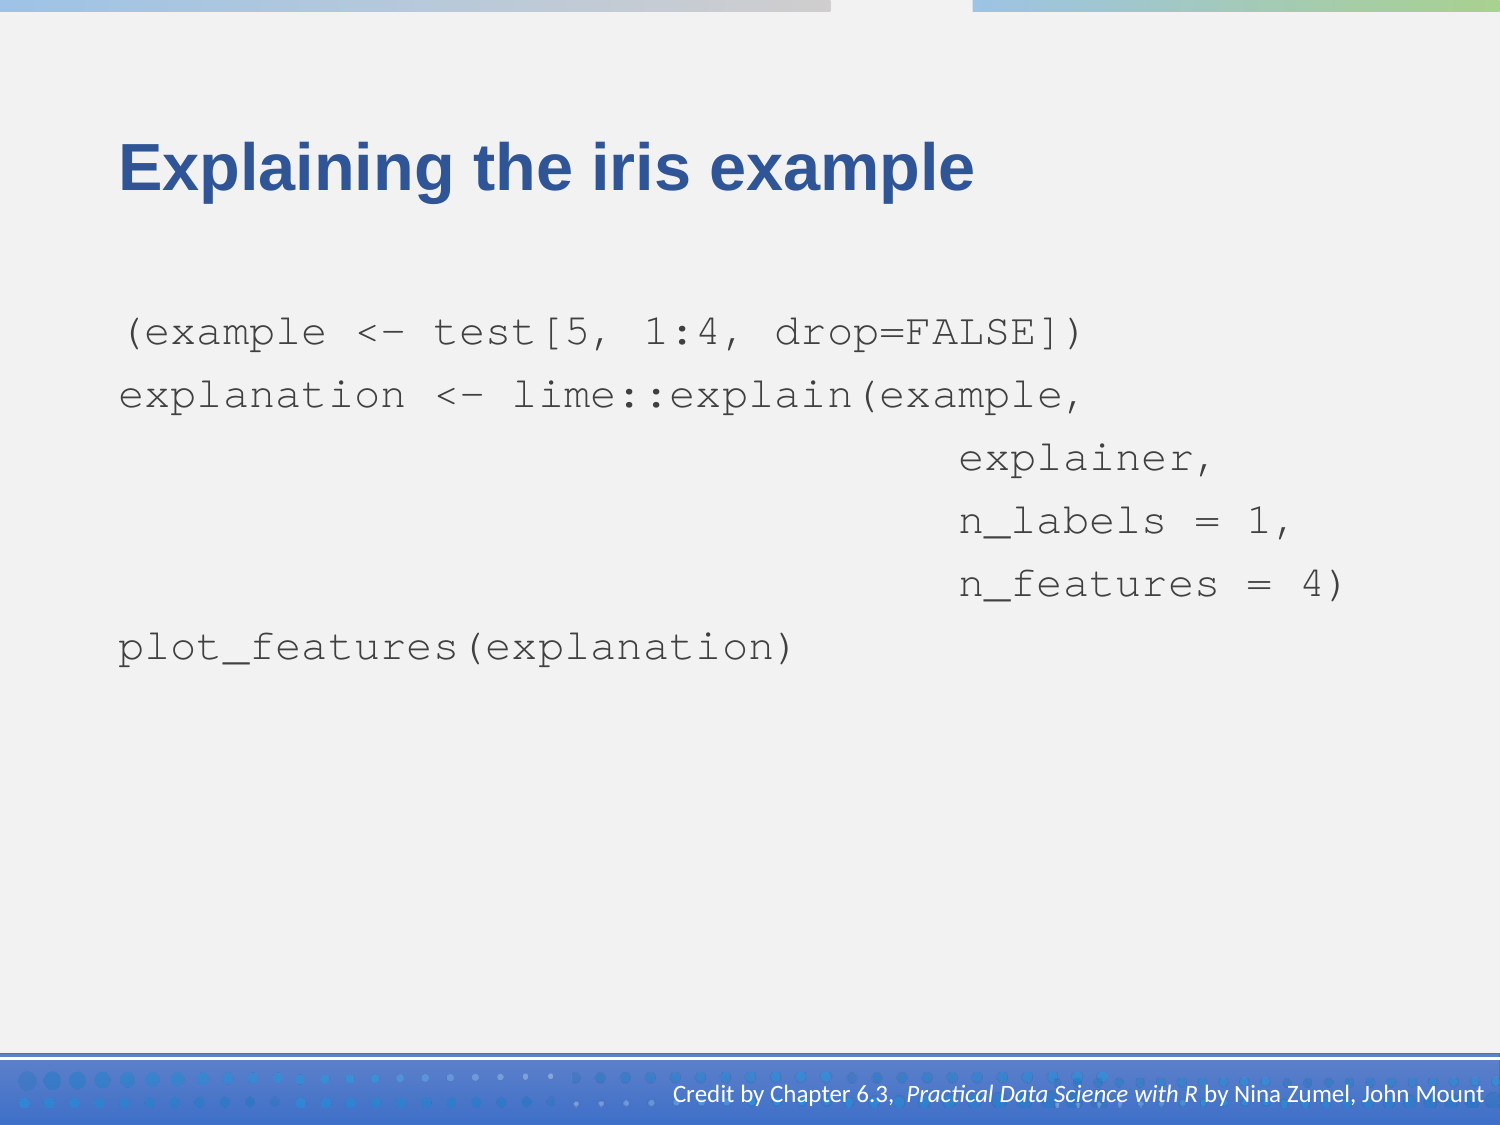

# Explaining the iris example
(example <- test[5, 1:4, drop=FALSE])
explanation <- lime::explain(example,
                                explainer,
                                n_labels = 1,
                                n_features = 4)
plot_features(explanation)
Credit by Chapter 6.3,  Practical Data Science with R by Nina Zumel, John Mount